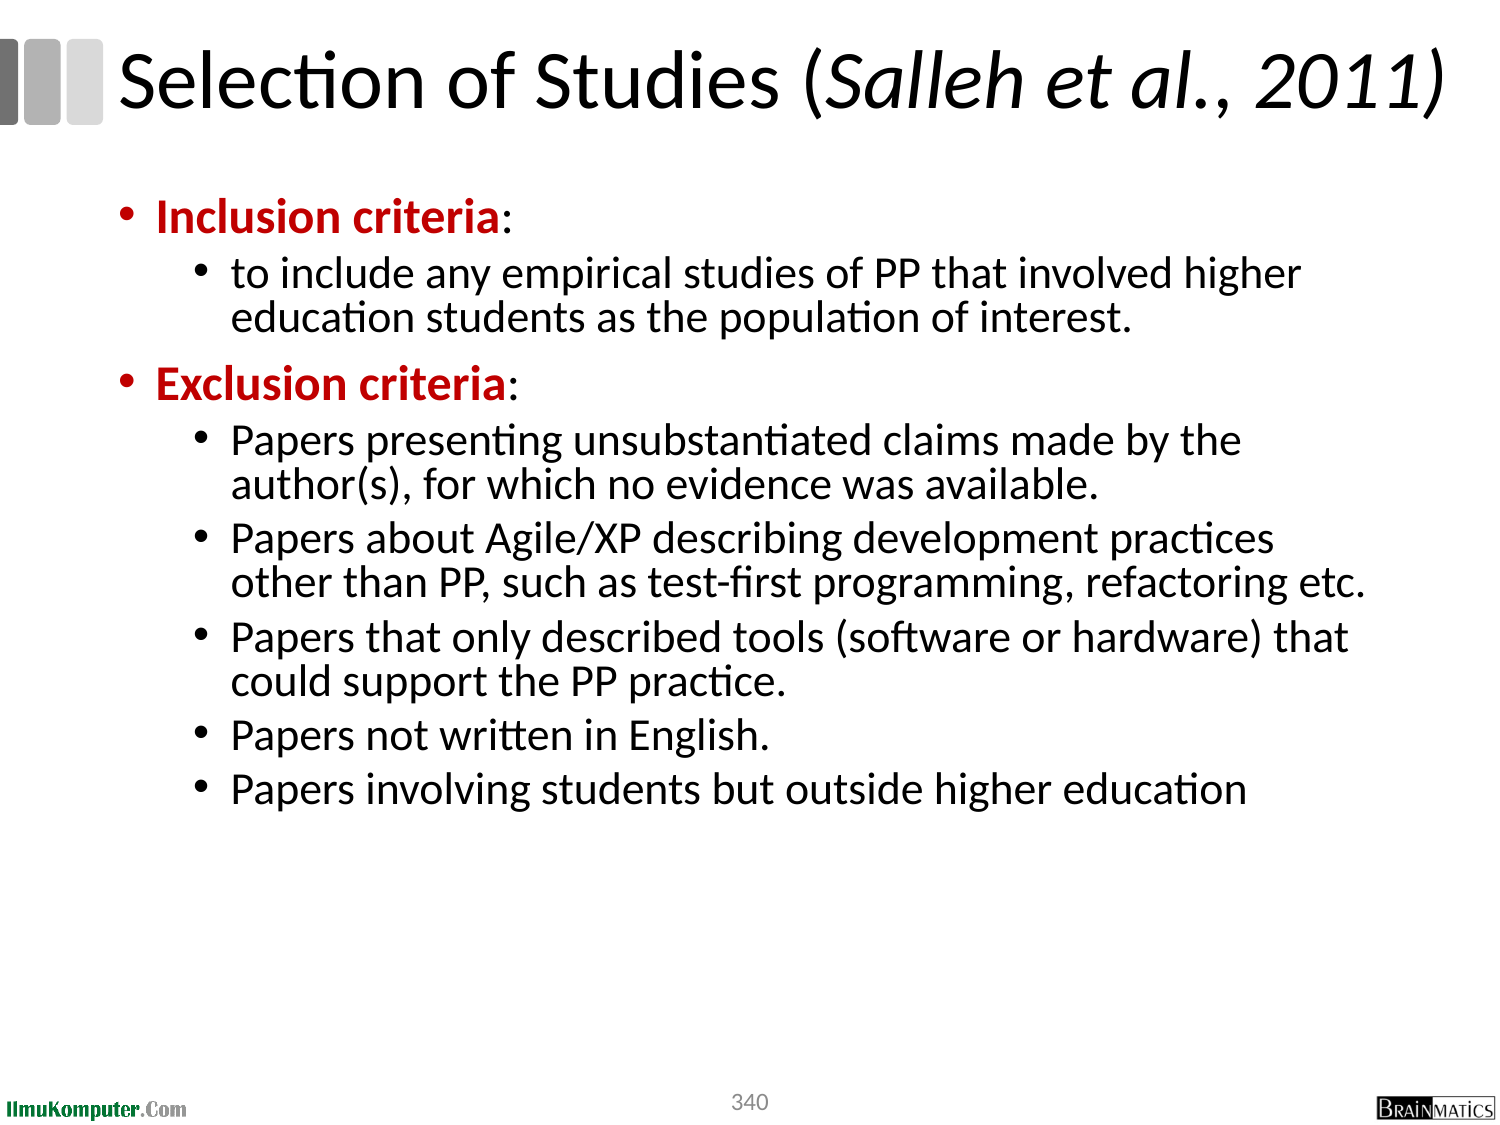

# Selection of Studies (Salleh et al., 2011)
Inclusion criteria:
to include any empirical studies of PP that involved higher education students as the population of interest.
Exclusion criteria:
Papers presenting unsubstantiated claims made by the author(s), for which no evidence was available.
Papers about Agile/XP describing development practices other than PP, such as test-first programming, refactoring etc.
Papers that only described tools (software or hardware) that could support the PP practice.
Papers not written in English.
Papers involving students but outside higher education
340